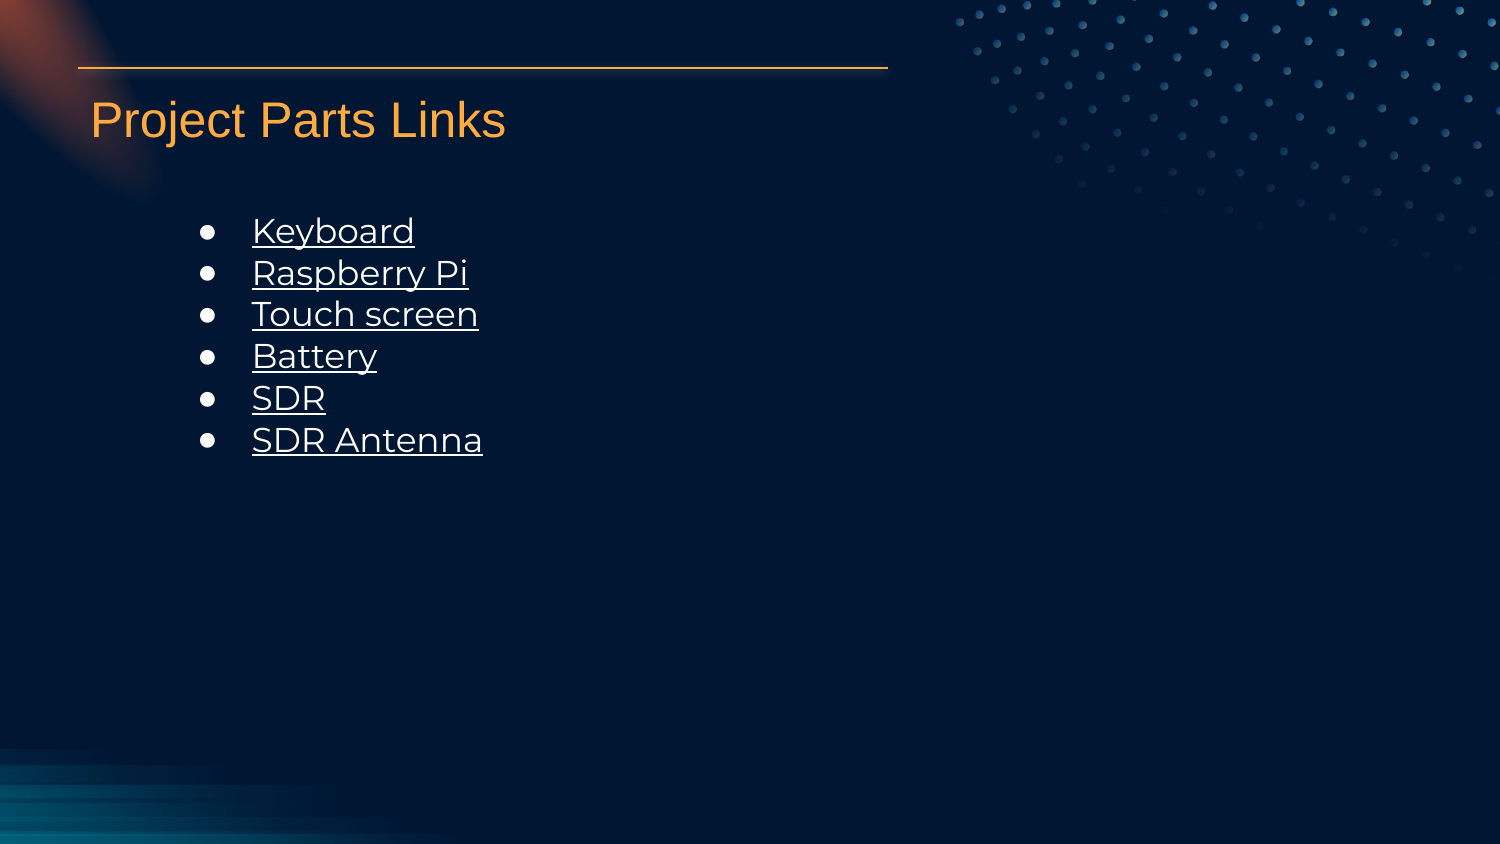

# Project Parts Links
Keyboard
Raspberry Pi
Touch screen
Battery
SDR
SDR Antenna